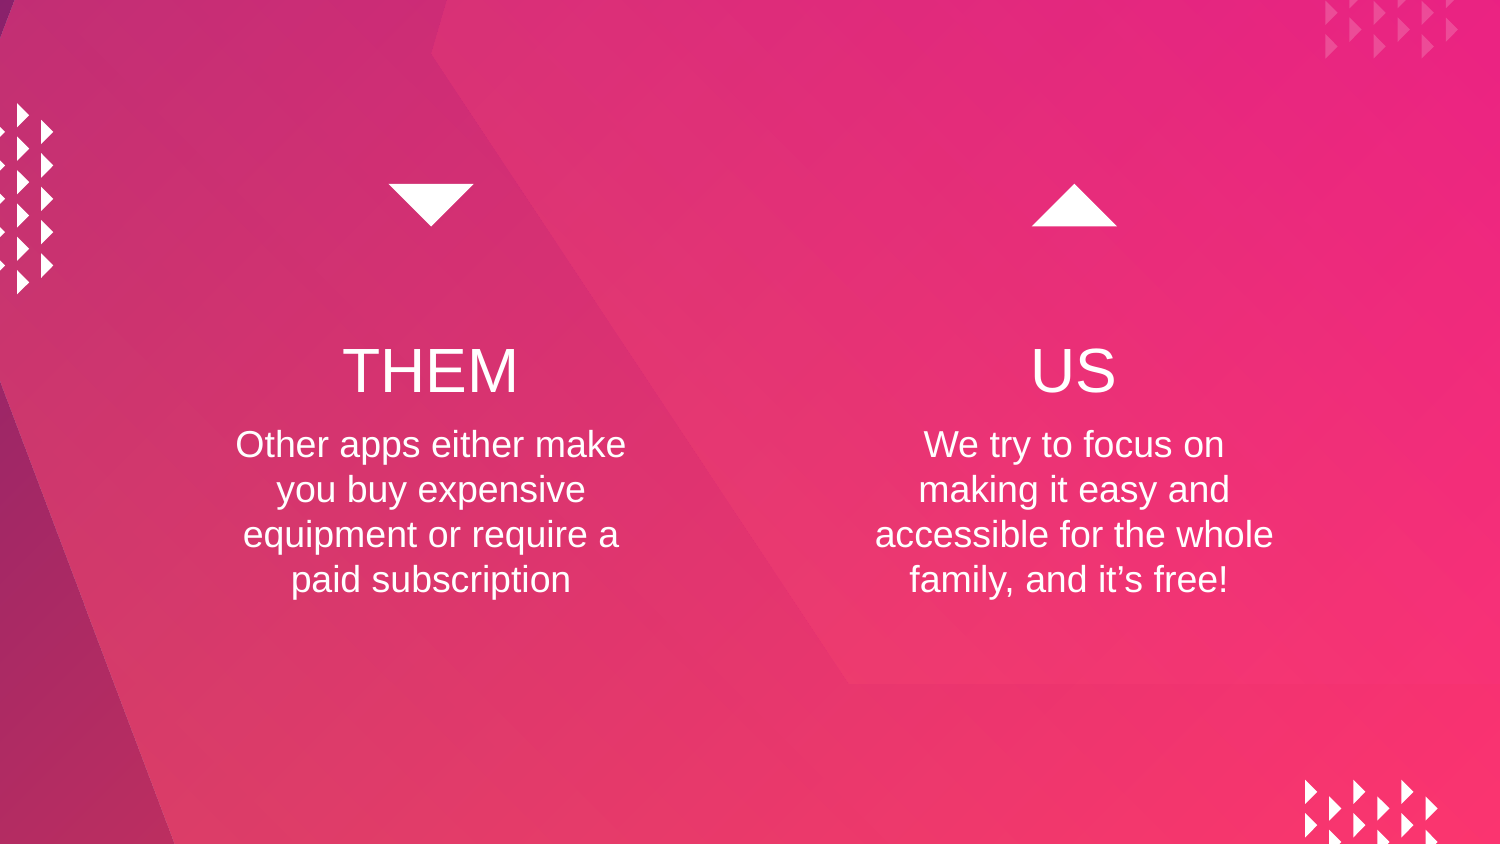

# THEM
US
Other apps either make you buy expensive equipment or require a paid subscription
We try to focus on making it easy and accessible for the whole family, and it’s free!